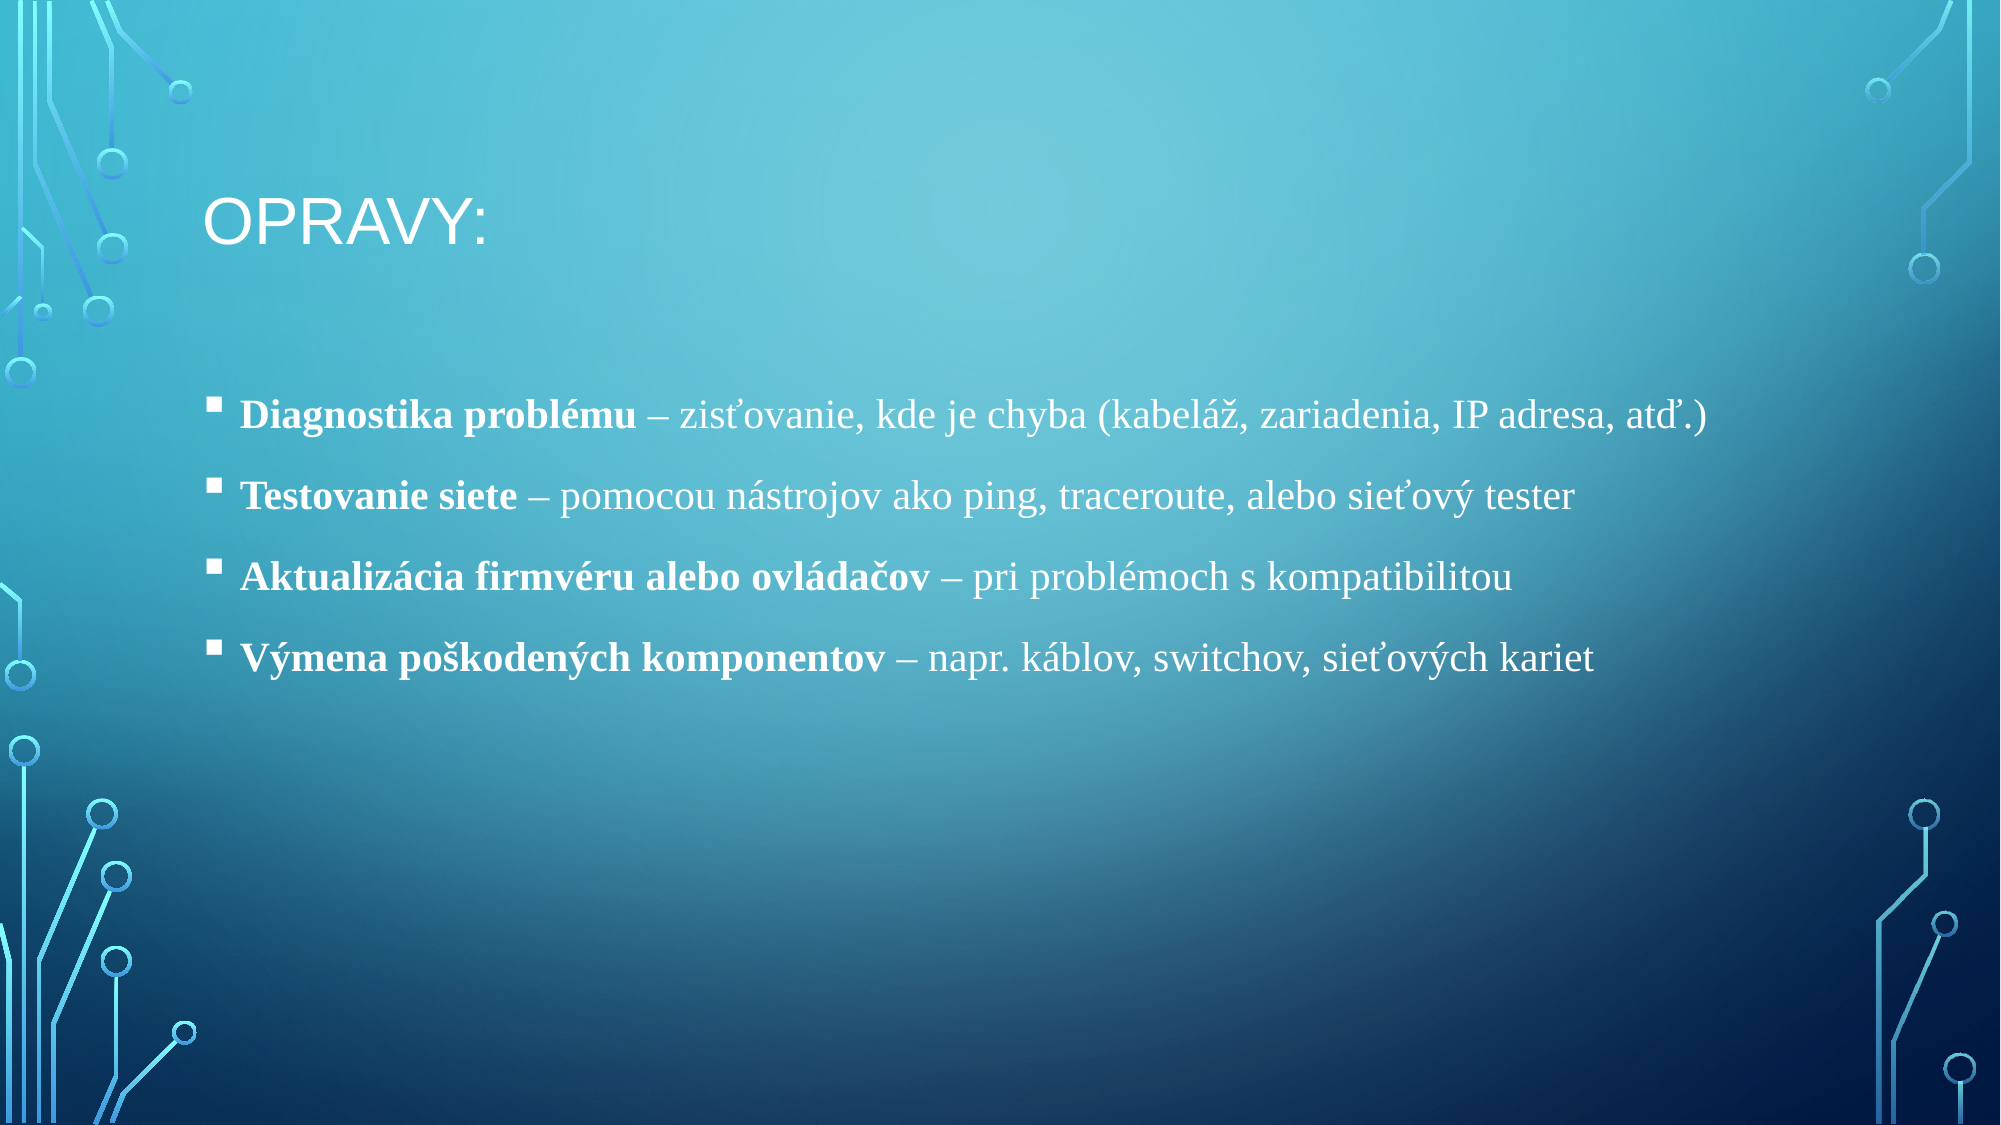

# Opravy:
Diagnostika problému – zisťovanie, kde je chyba (kabeláž, zariadenia, IP adresa, atď.)
Testovanie siete – pomocou nástrojov ako ping, traceroute, alebo sieťový tester
Aktualizácia firmvéru alebo ovládačov – pri problémoch s kompatibilitou
Výmena poškodených komponentov – napr. káblov, switchov, sieťových kariet